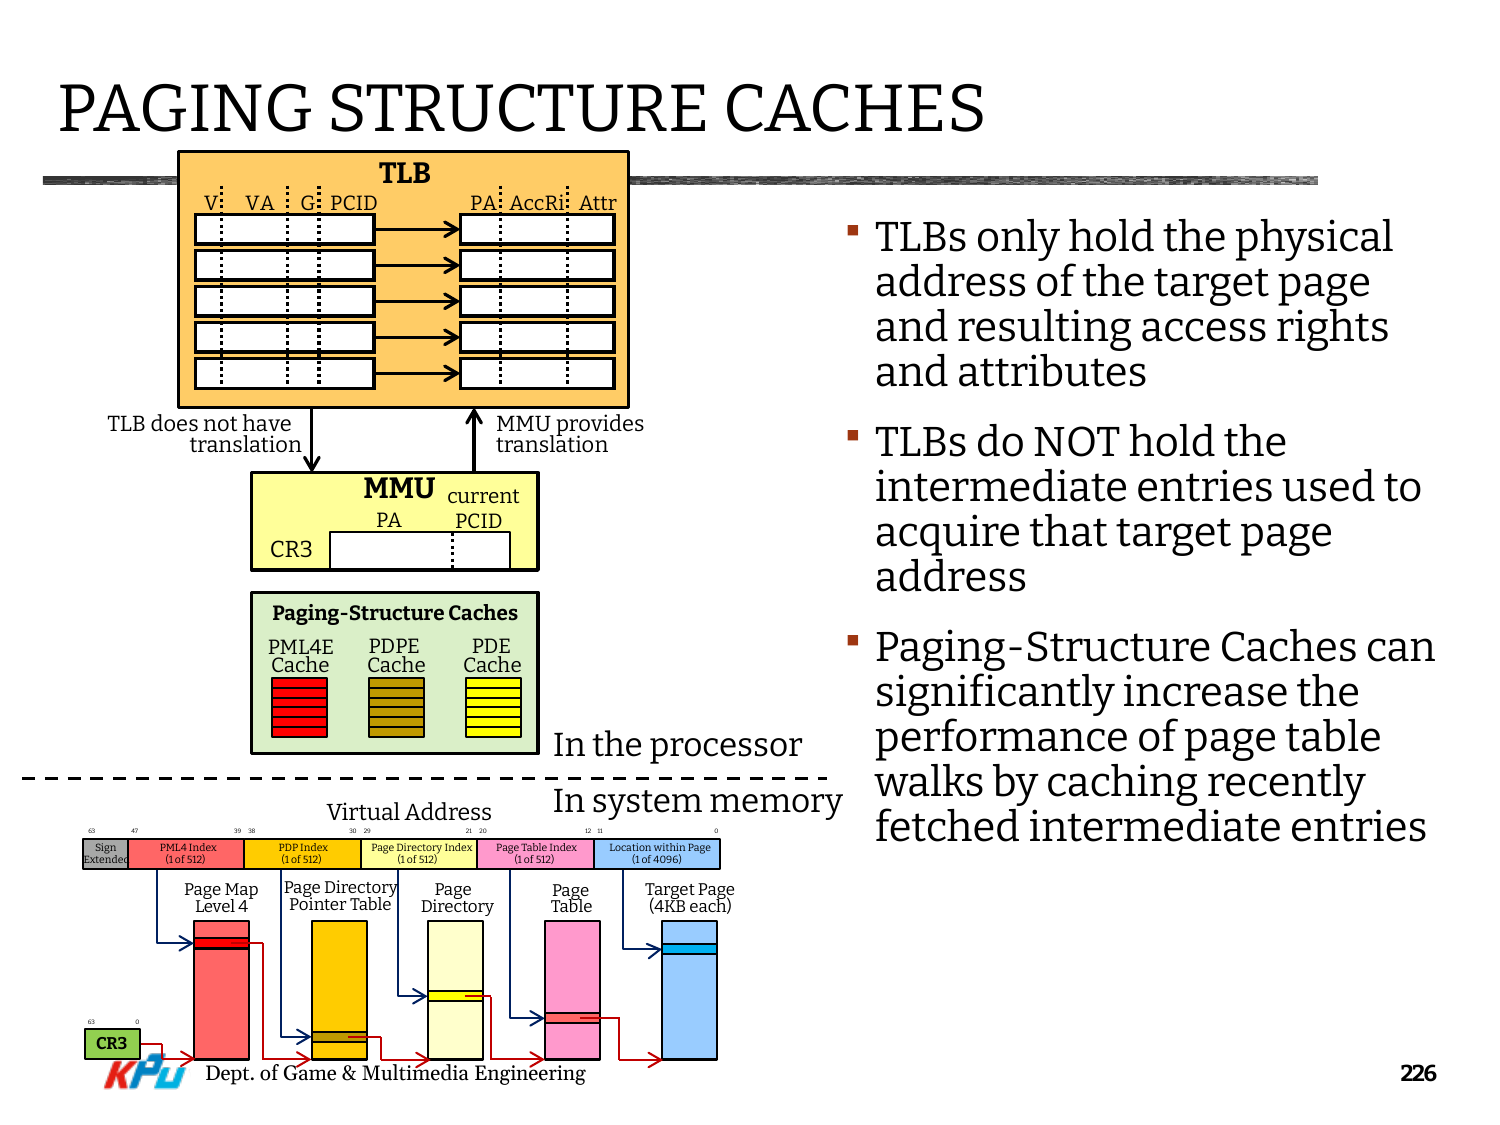

# Paging Structure Caches

TLB
VVAGPCID	PAAccRiAttr

TLB does not have
translation
MMU provides
translation

MMU

current
PCID
PA

CR3

Paging-Structure Caches
PDPE
Cache
PDE
Cache
PML4E
Cache

TLBs only hold the physical address of the target page and resulting access rights and attributes
TLBs do NOT hold the intermediate entries used to acquire that target page address
Paging-Structure Caches can significantly increase the performance of page table walks by caching recently fetched intermediate entries

In the processor

In system memory
Virtual Address
63
47	3938
3029
2120	12
11	0

Sign
Extended
PML4 Index
(1 of 512)
PDP Index
(1 of 512)
Page Directory Index
(1 of 512)
Page Table Index
(1 of 512)
Location within Page
(1 of 4096)

Page Directory
Pointer Table
Page Map
Level 4
Page
Directory
Target Page
(4KB each)
Page
Table

63	0

CR3

Dept. of Game & Multimedia Engineering
226